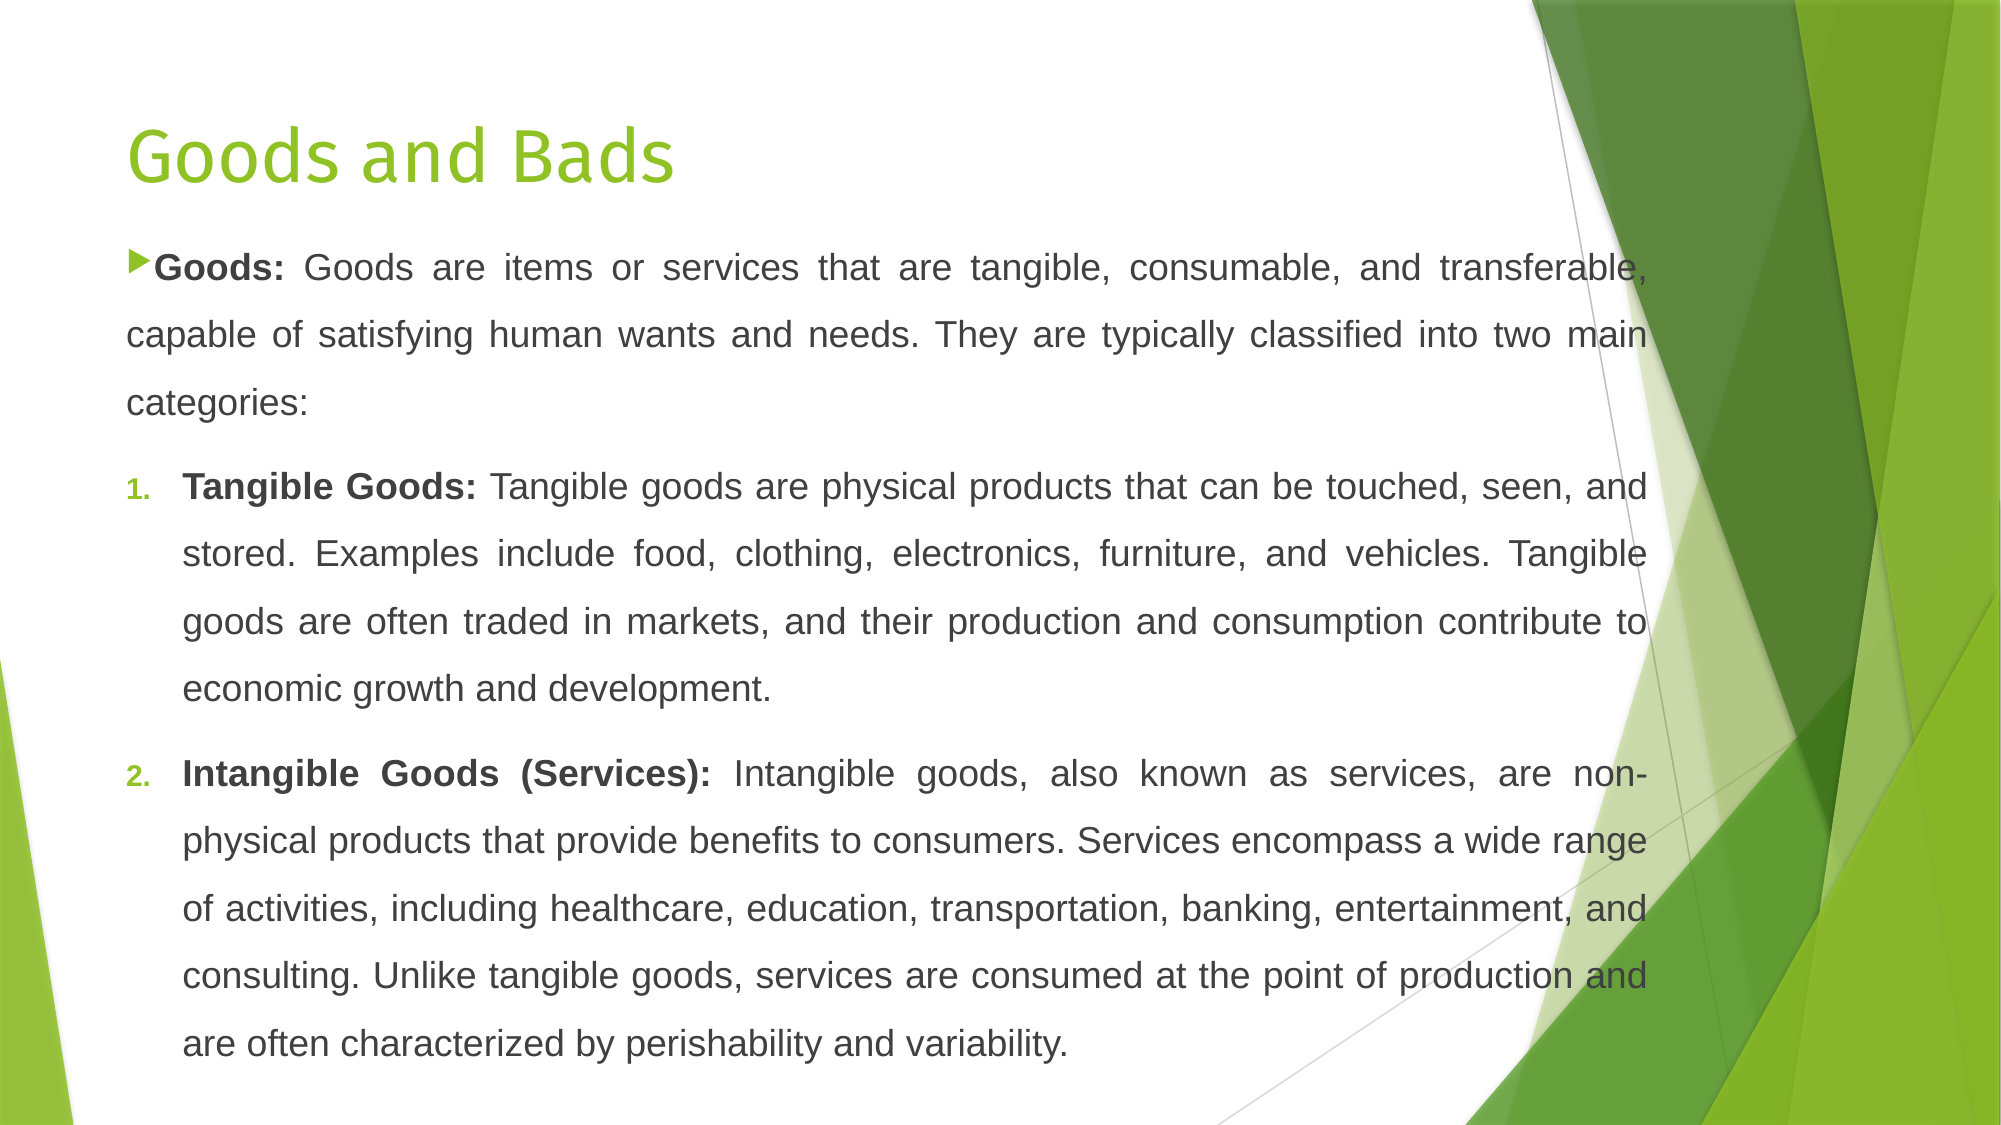

# Goods and Bads
Goods: Goods are items or services that are tangible, consumable, and transferable, capable of satisfying human wants and needs. They are typically classified into two main categories:
Tangible Goods: Tangible goods are physical products that can be touched, seen, and stored. Examples include food, clothing, electronics, furniture, and vehicles. Tangible goods are often traded in markets, and their production and consumption contribute to economic growth and development.
Intangible Goods (Services): Intangible goods, also known as services, are non-physical products that provide benefits to consumers. Services encompass a wide range of activities, including healthcare, education, transportation, banking, entertainment, and consulting. Unlike tangible goods, services are consumed at the point of production and are often characterized by perishability and variability.